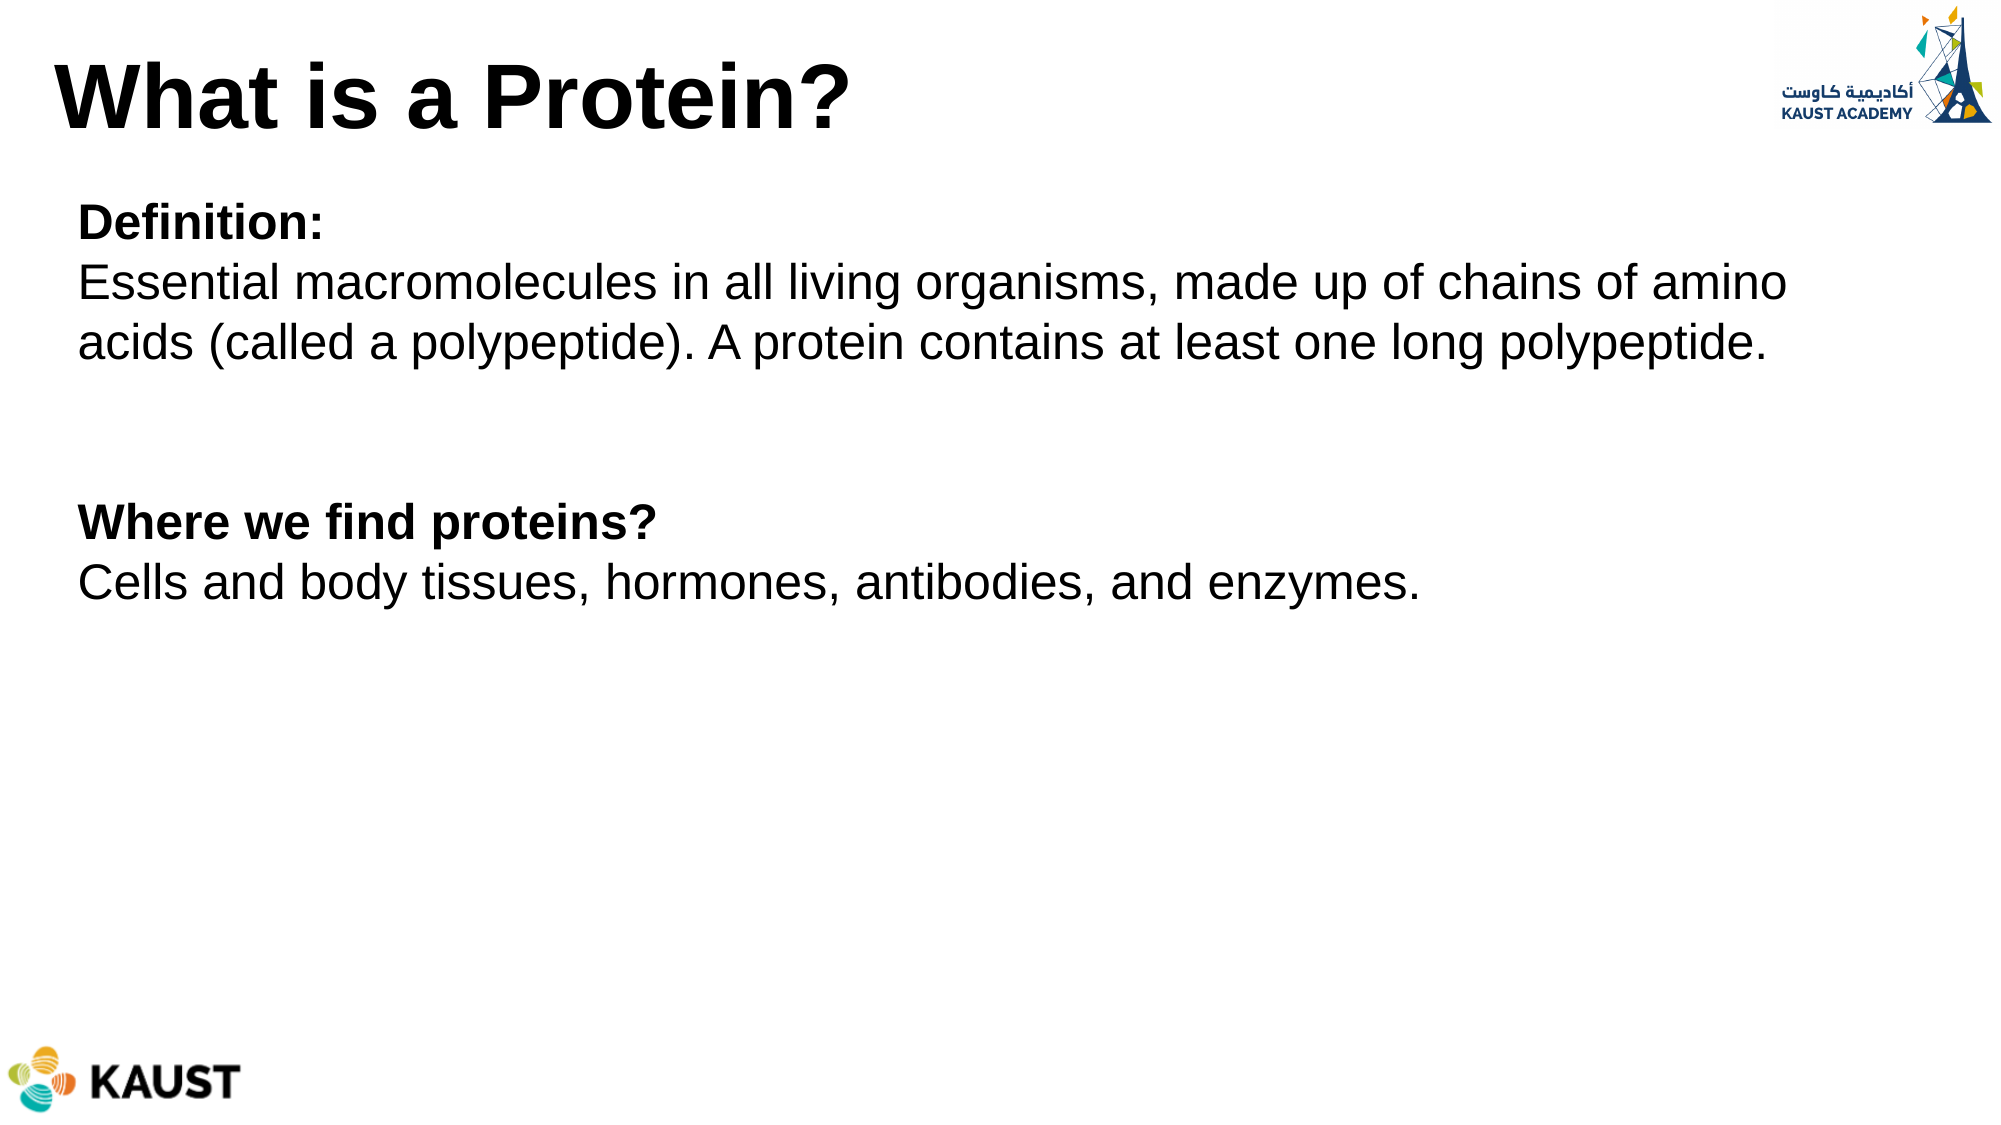

What is a Protein?
Definition:
Essential macromolecules in all living organisms, made up of chains of amino acids (called a polypeptide). A protein contains at least one long polypeptide.

Where we find proteins?
Cells and body tissues, hormones, antibodies, and enzymes.